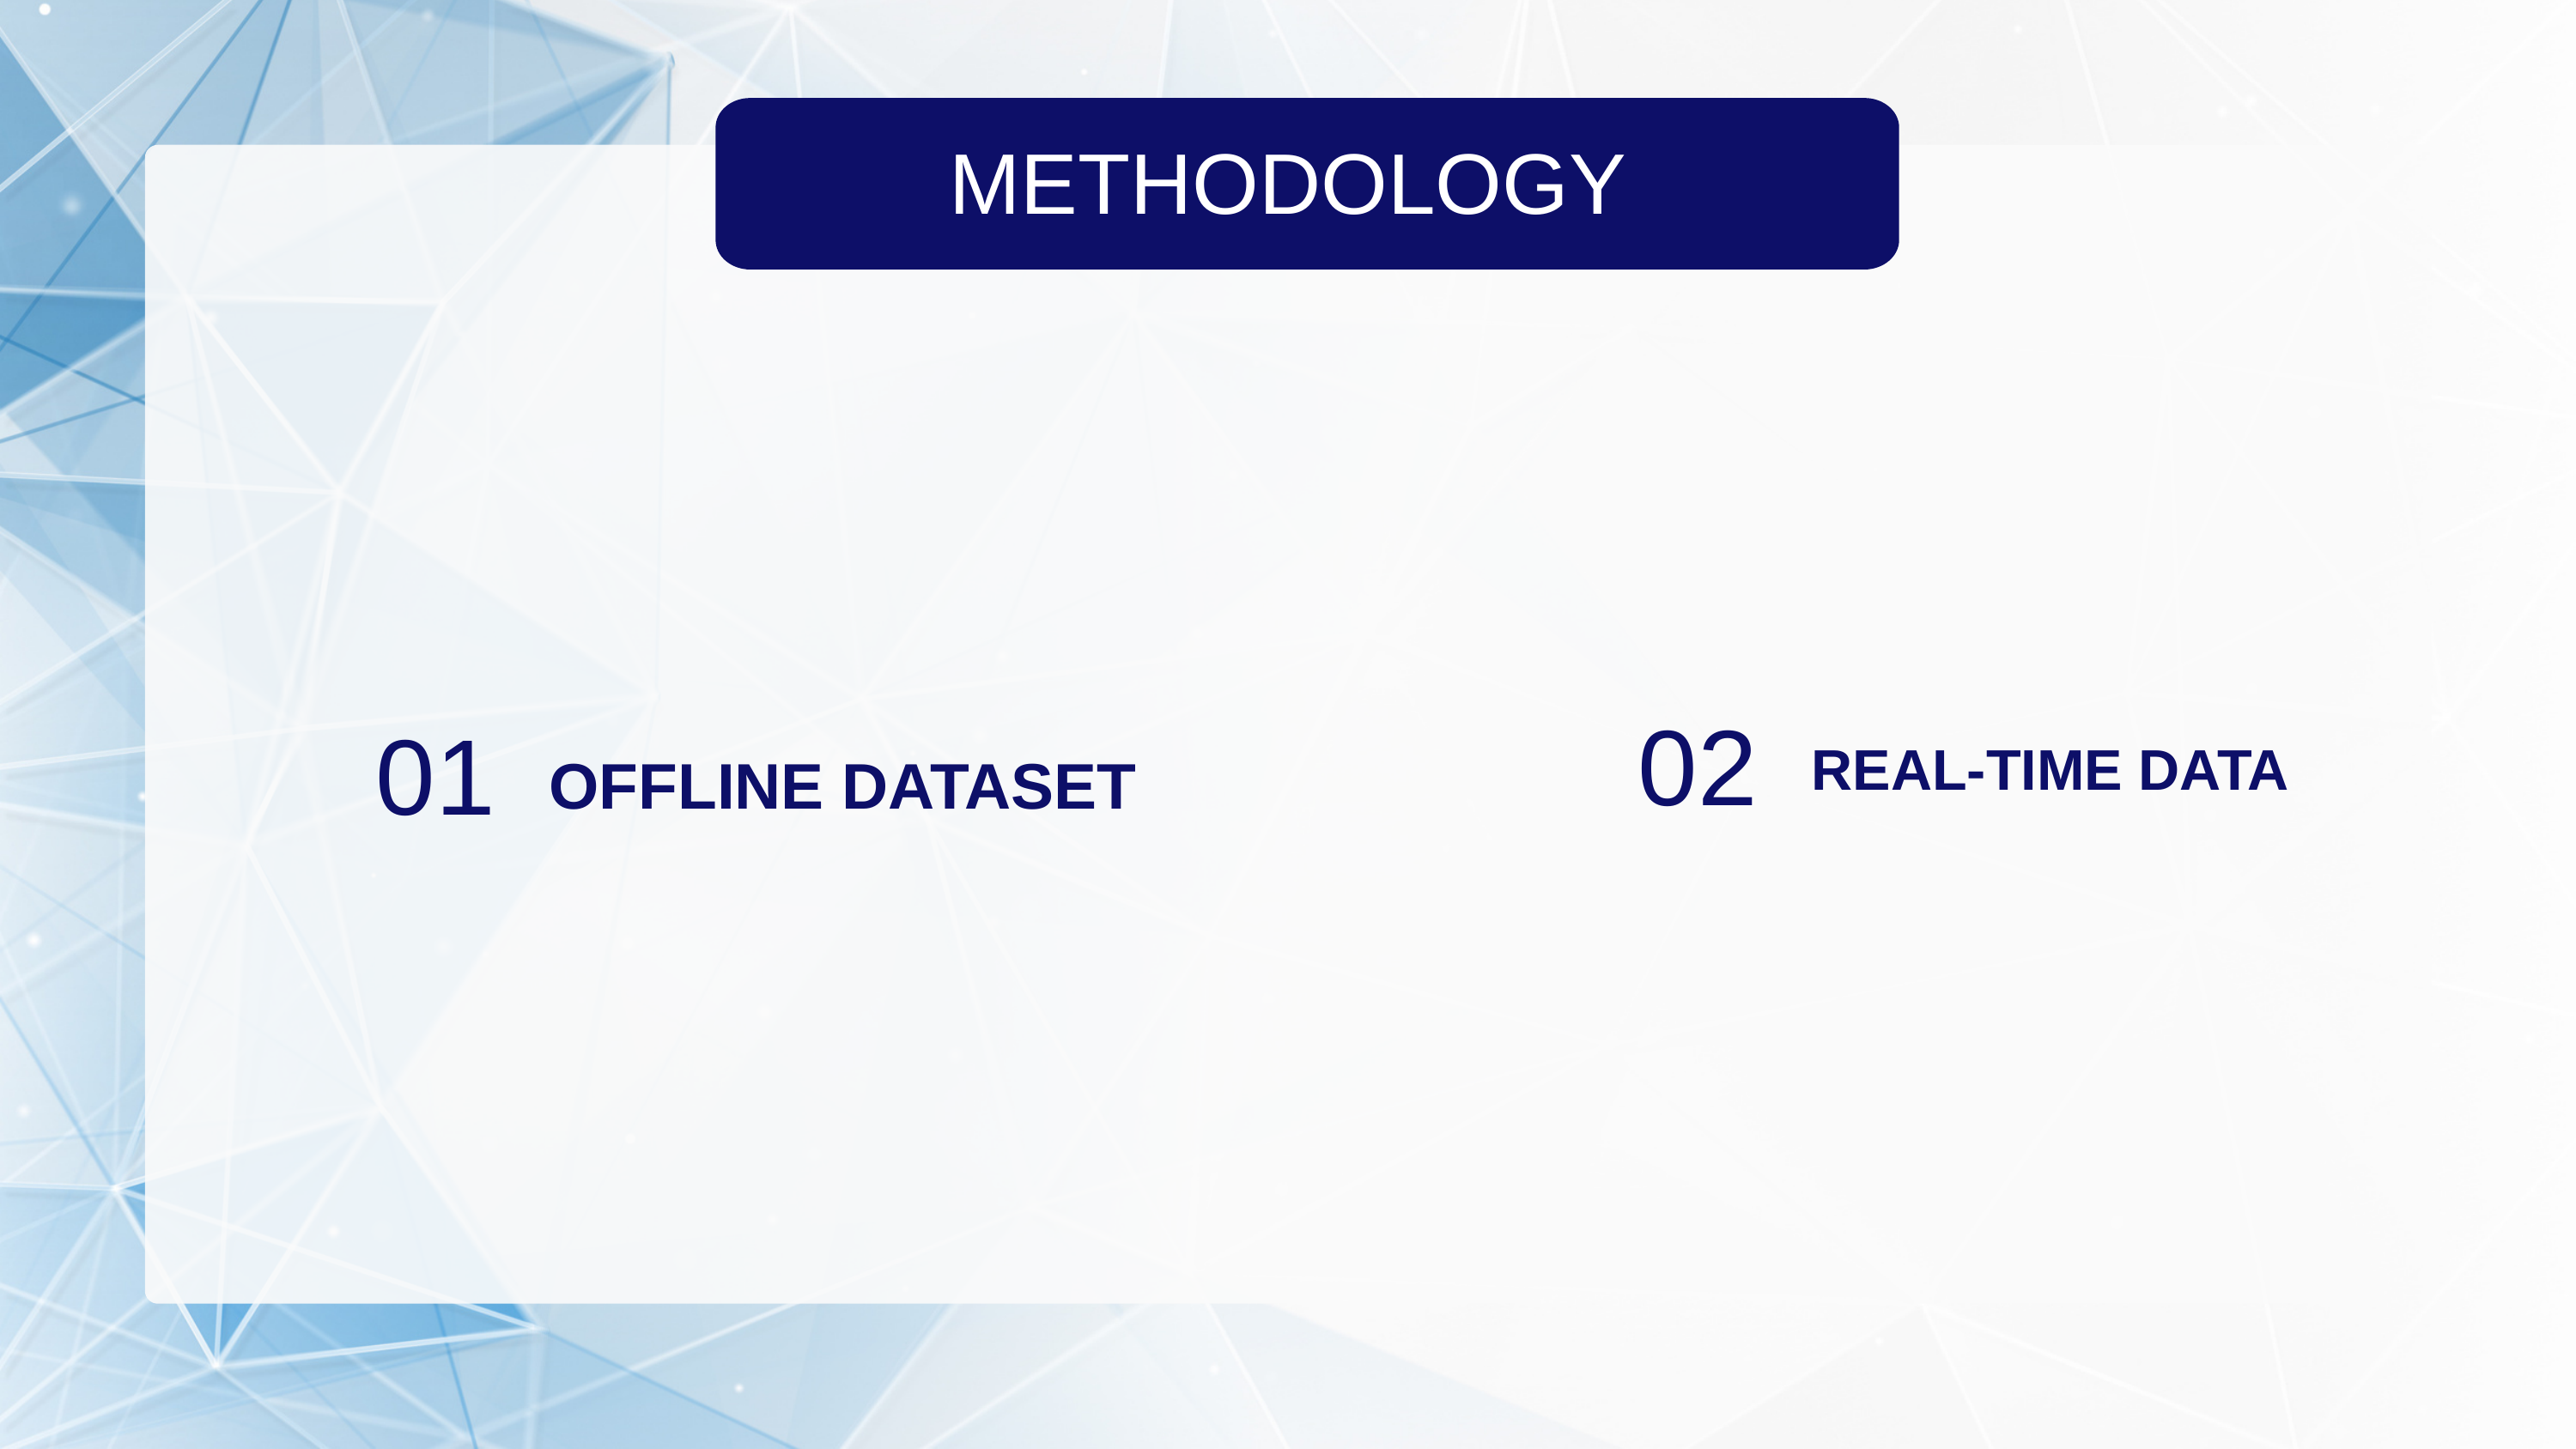

﻿METHODOLOGY

02
01
REAL-TIME DATA
OFFLINE DATASET